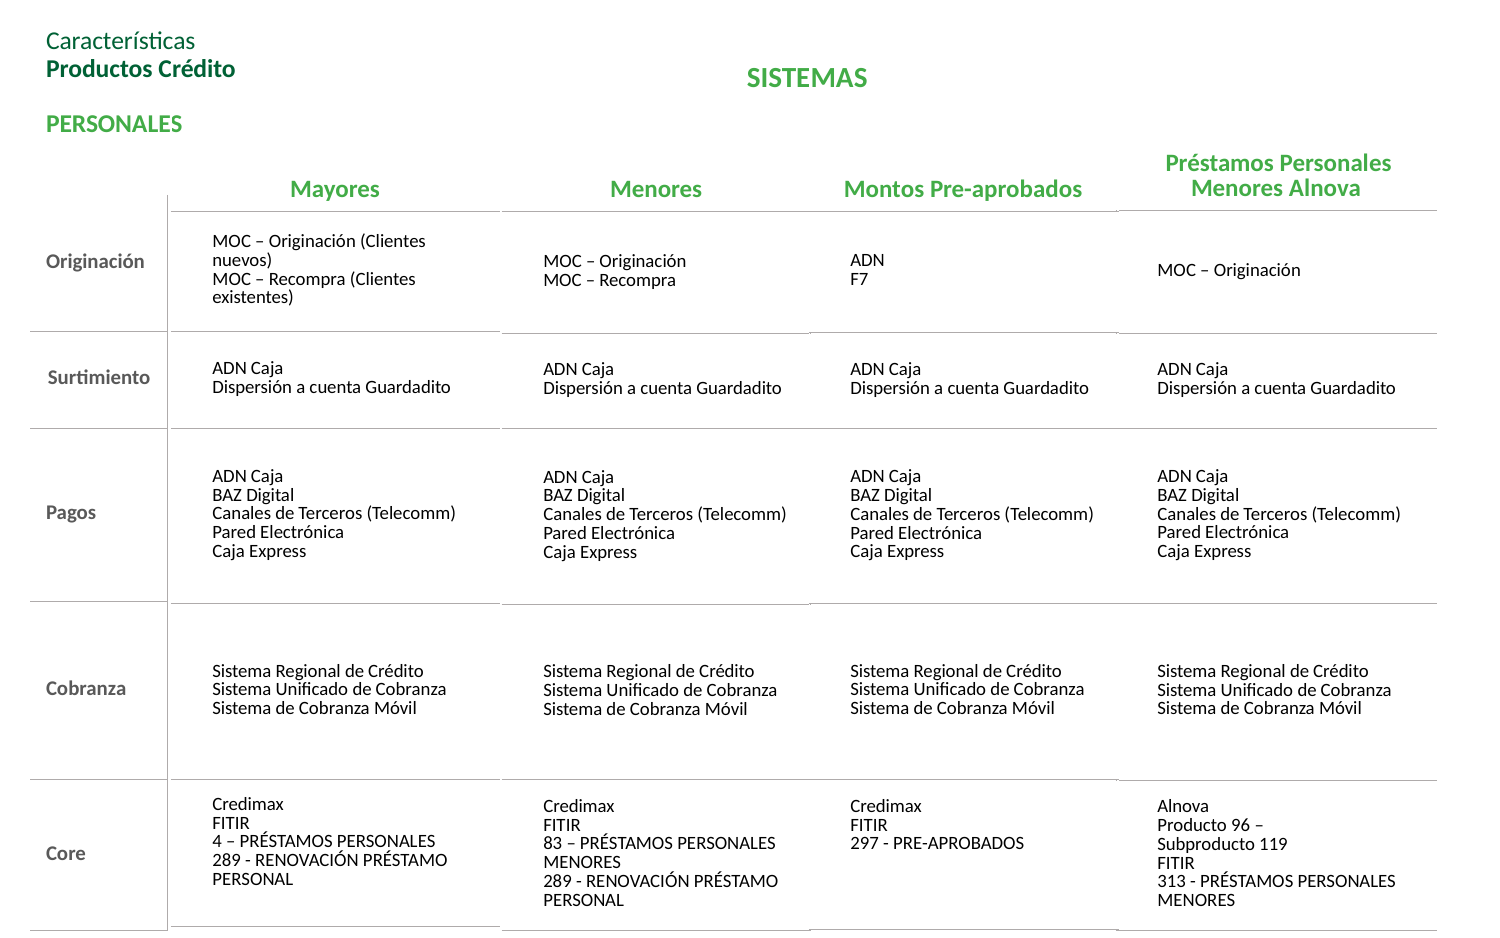

Características
Productos Crédito

PERSONALES
SISTEMAS
| Préstamos Personales Menores Alnova |
| --- |
| MOC – Originación |
| ADN Caja Dispersión a cuenta Guardadito |
| ADN Caja BAZ Digital Canales de Terceros (Telecomm) Pared Electrónica Caja Express |
| Sistema Regional de Crédito Sistema Unificado de Cobranza Sistema de Cobranza Móvil |
| Alnova Producto 96 – Subproducto 119 FITIR 313 - PRÉSTAMOS PERSONALES MENORES |
| Mayores |
| --- |
| MOC – Originación (Clientes nuevos) MOC – Recompra (Clientes existentes) |
| ADN Caja Dispersión a cuenta Guardadito |
| ADN Caja BAZ Digital Canales de Terceros (Telecomm) Pared Electrónica Caja Express |
| Sistema Regional de Crédito Sistema Unificado de Cobranza Sistema de Cobranza Móvil |
| Credimax FITIR 4 – PRÉSTAMOS PERSONALES 289 - RENOVACIÓN PRÉSTAMO PERSONAL |
| Menores |
| --- |
| MOC – Originación MOC – Recompra |
| ADN Caja Dispersión a cuenta Guardadito |
| ADN Caja BAZ Digital Canales de Terceros (Telecomm) Pared Electrónica Caja Express |
| Sistema Regional de Crédito Sistema Unificado de Cobranza Sistema de Cobranza Móvil |
| Credimax FITIR 83 – PRÉSTAMOS PERSONALES MENORES 289 - RENOVACIÓN PRÉSTAMO PERSONAL |
| Montos Pre-aprobados |
| --- |
| ADN F7 |
| ADN Caja Dispersión a cuenta Guardadito |
| ADN Caja BAZ Digital Canales de Terceros (Telecomm) Pared Electrónica Caja Express |
| Sistema Regional de Crédito Sistema Unificado de Cobranza Sistema de Cobranza Móvil |
| Credimax FITIR 297 - PRE-APROBADOS |
| Originación |
| --- |
| Surtimiento |
| Pagos |
| Cobranza |
| Core |